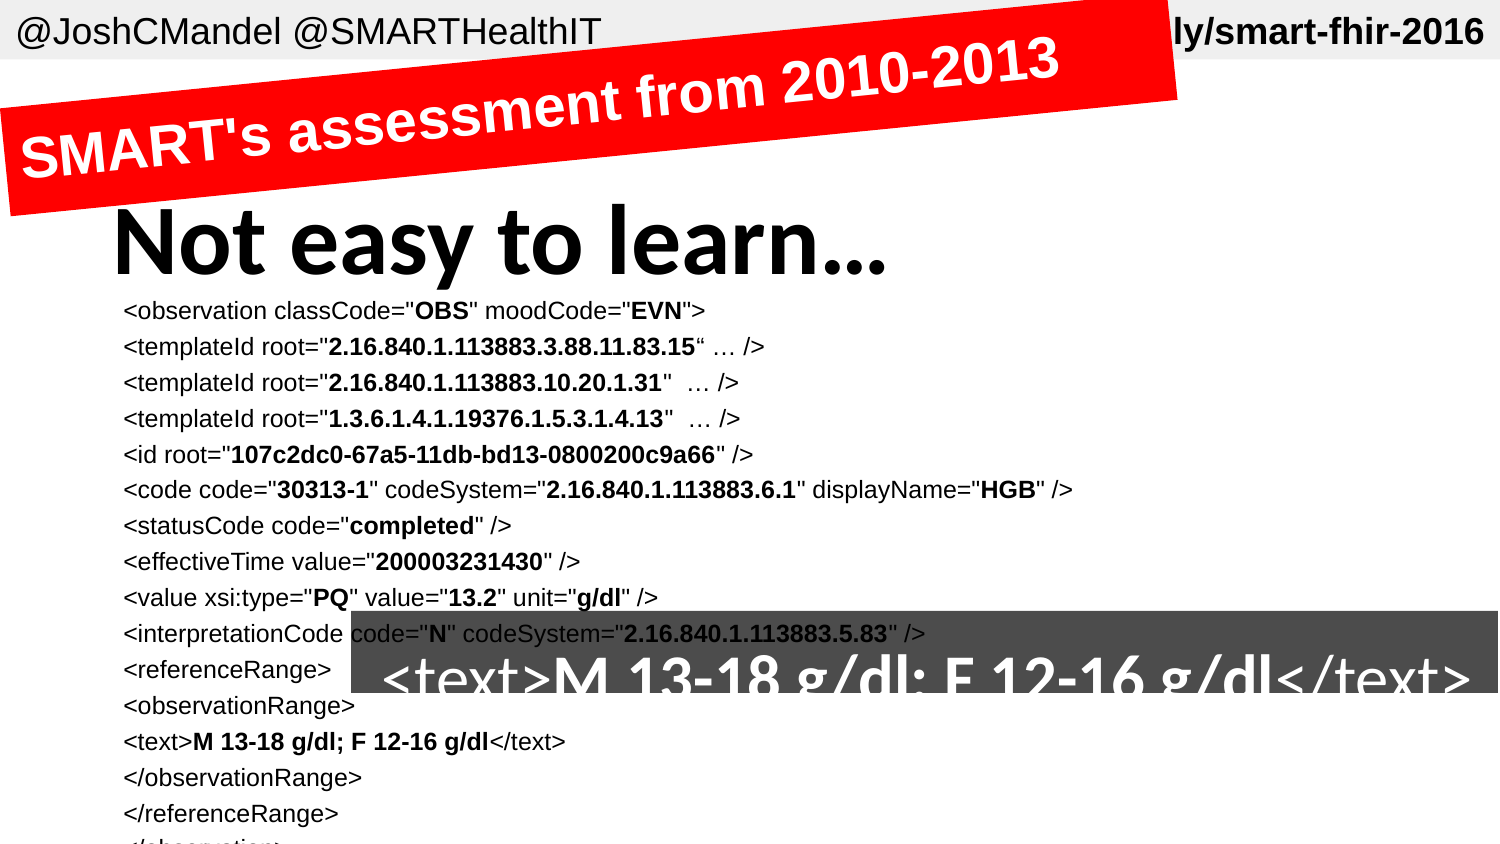

Slides at bit.ly/smart-fhir-2016
@JoshCMandel @SMARTHealthIT
SMART's assessment from 2010-2013
Not easy to learn…
 <observation classCode="OBS" moodCode="EVN">
 <templateId root="2.16.840.1.113883.3.88.11.83.15“ … />
 <templateId root="2.16.840.1.113883.10.20.1.31"  … />
 <templateId root="1.3.6.1.4.1.19376.1.5.3.1.4.13"  … />
 <id root="107c2dc0-67a5-11db-bd13-0800200c9a66" />
 <code code="30313-1" codeSystem="2.16.840.1.113883.6.1" displayName="HGB" />
 <statusCode code="completed" />
 <effectiveTime value="200003231430" />
 <value xsi:type="PQ" value="13.2" unit="g/dl" />
 <interpretationCode code="N" codeSystem="2.16.840.1.113883.5.83" />
 <referenceRange>
 <observationRange>
 <text>M 13-18 g/dl; F 12-16 g/dl</text>
 </observationRange>
 </referenceRange>
 </observation>
 <text>M 13-18 g/dl; F 12-16 g/dl</text>